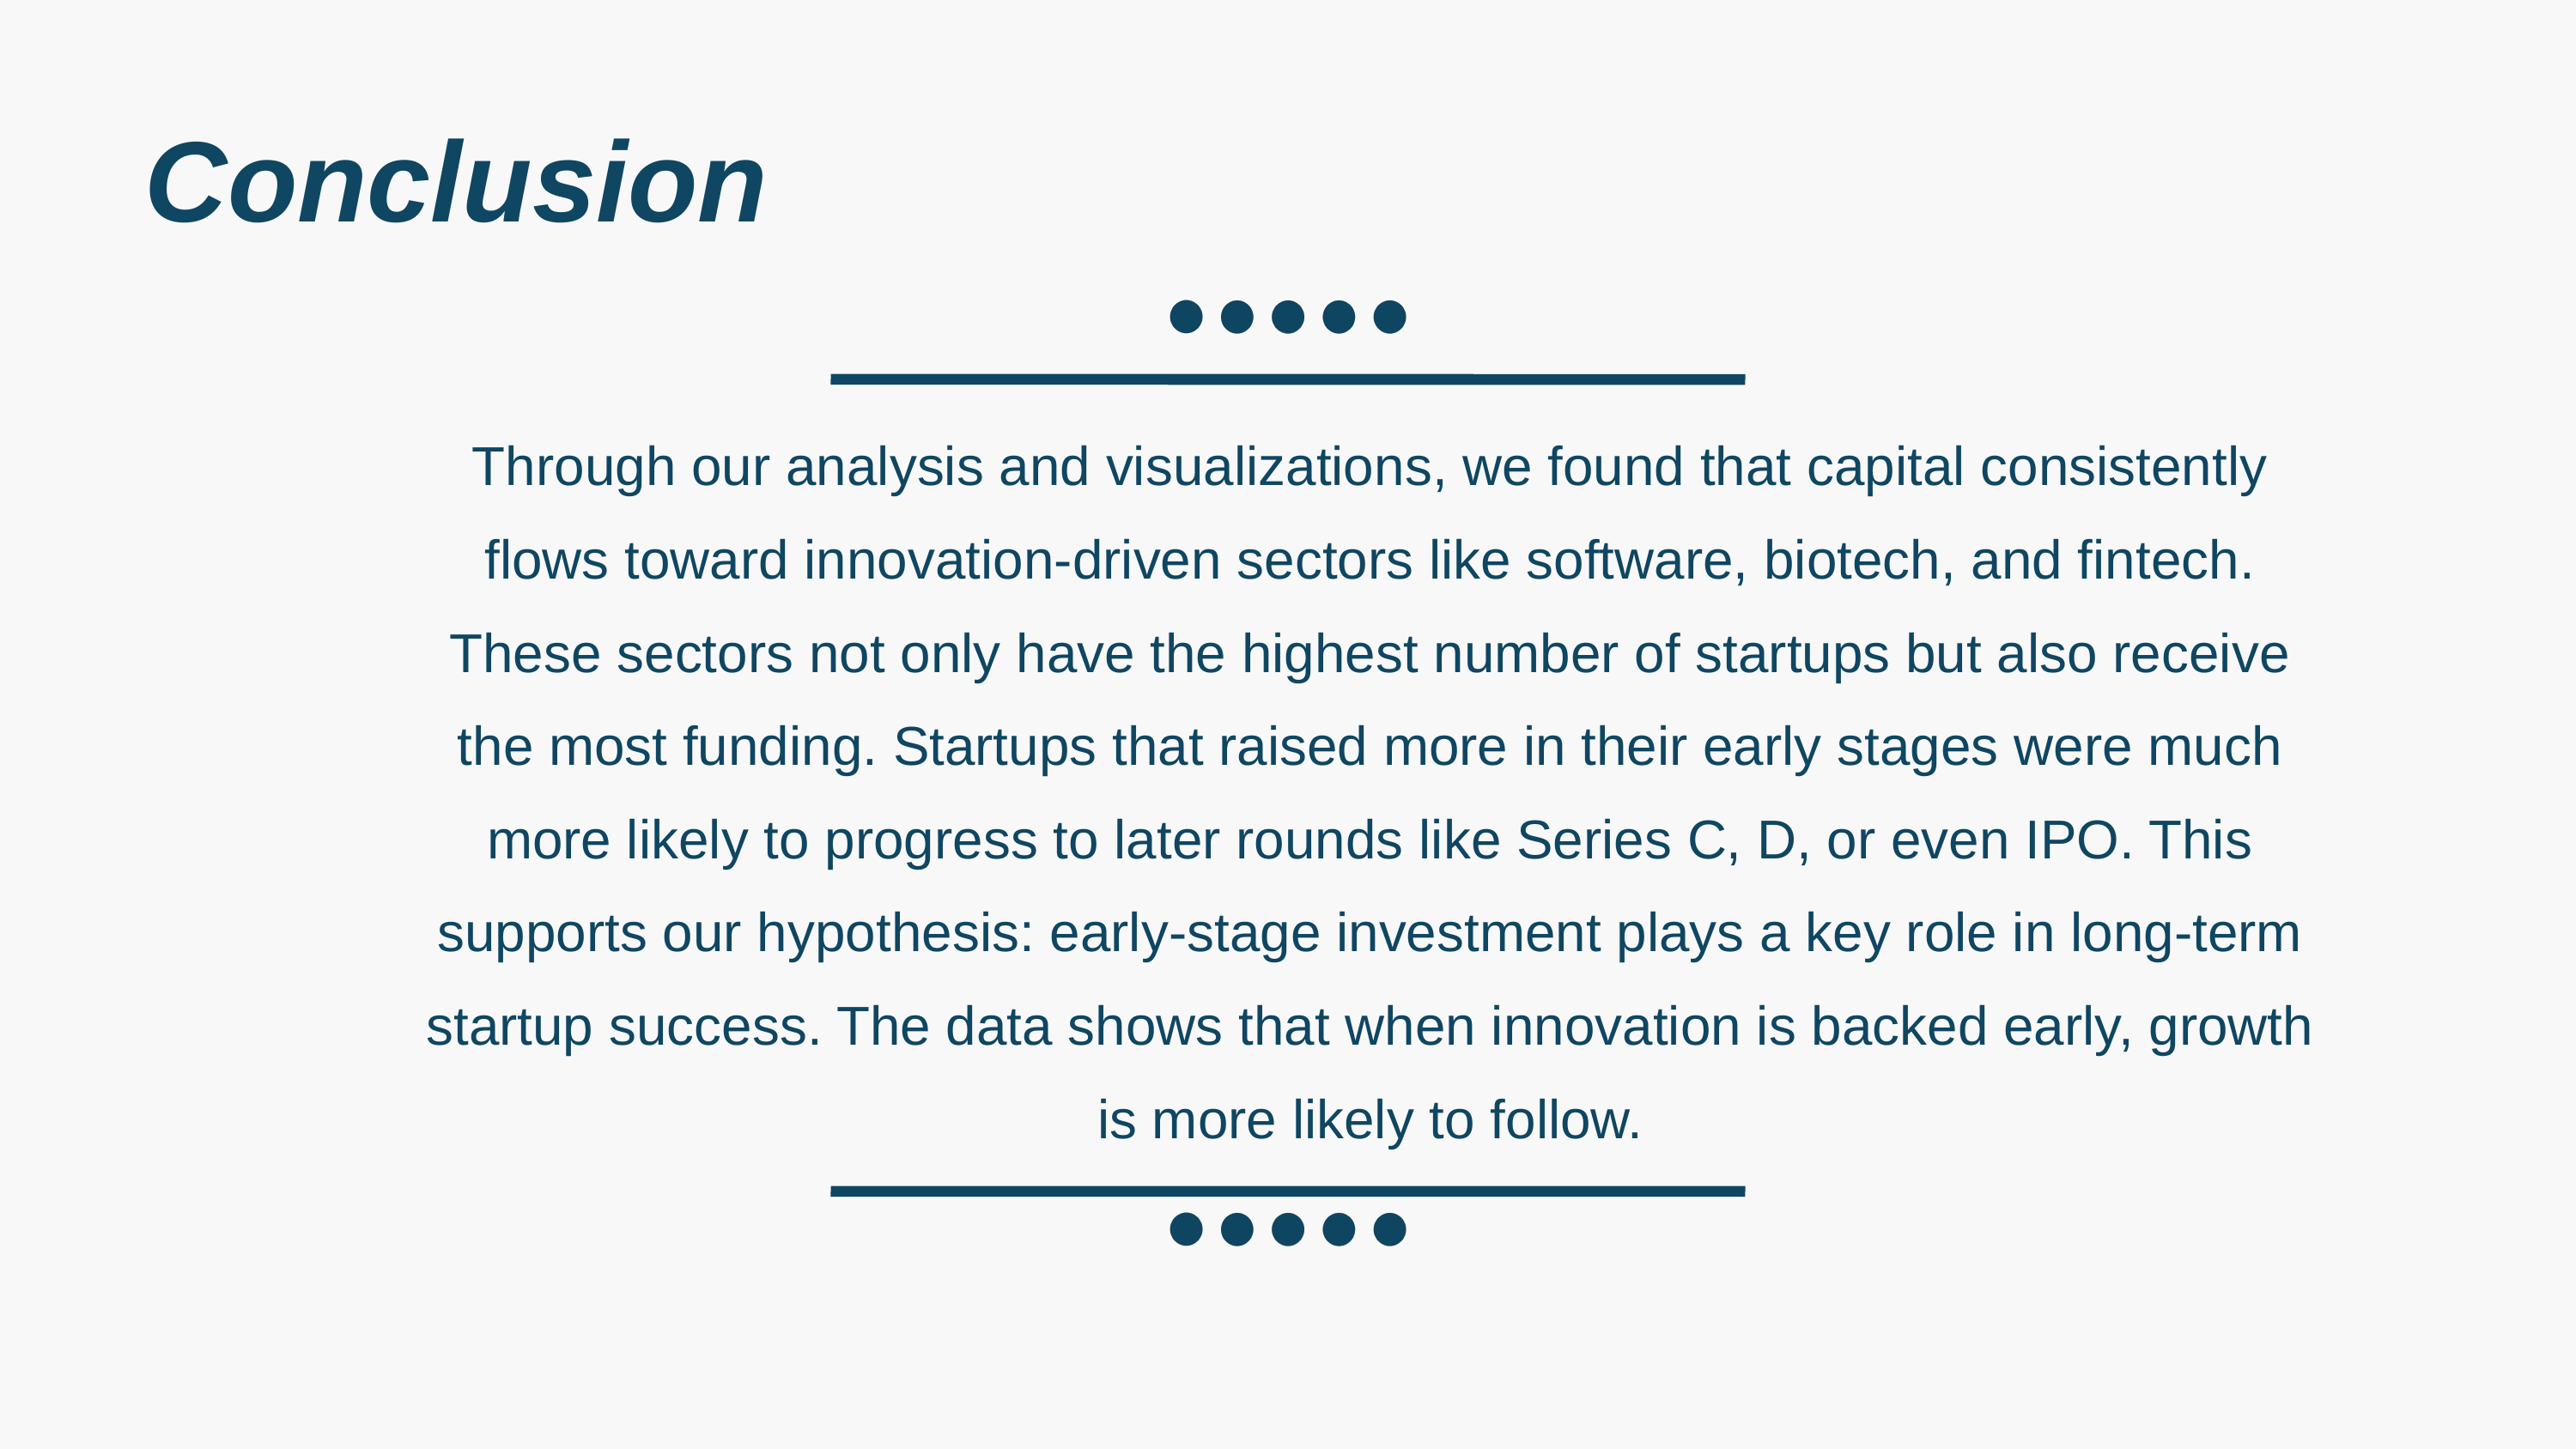

Conclusion

Through our analysis and visualizations, we found that capital consistently flows toward innovation-driven sectors like software, biotech, and fintech. These sectors not only have the highest number of startups but also receive the most funding. Startups that raised more in their early stages were much more likely to progress to later rounds like Series C, D, or even IPO. This supports our hypothesis: early-stage investment plays a key role in long-term startup success. The data shows that when innovation is backed early, growth is more likely to follow.